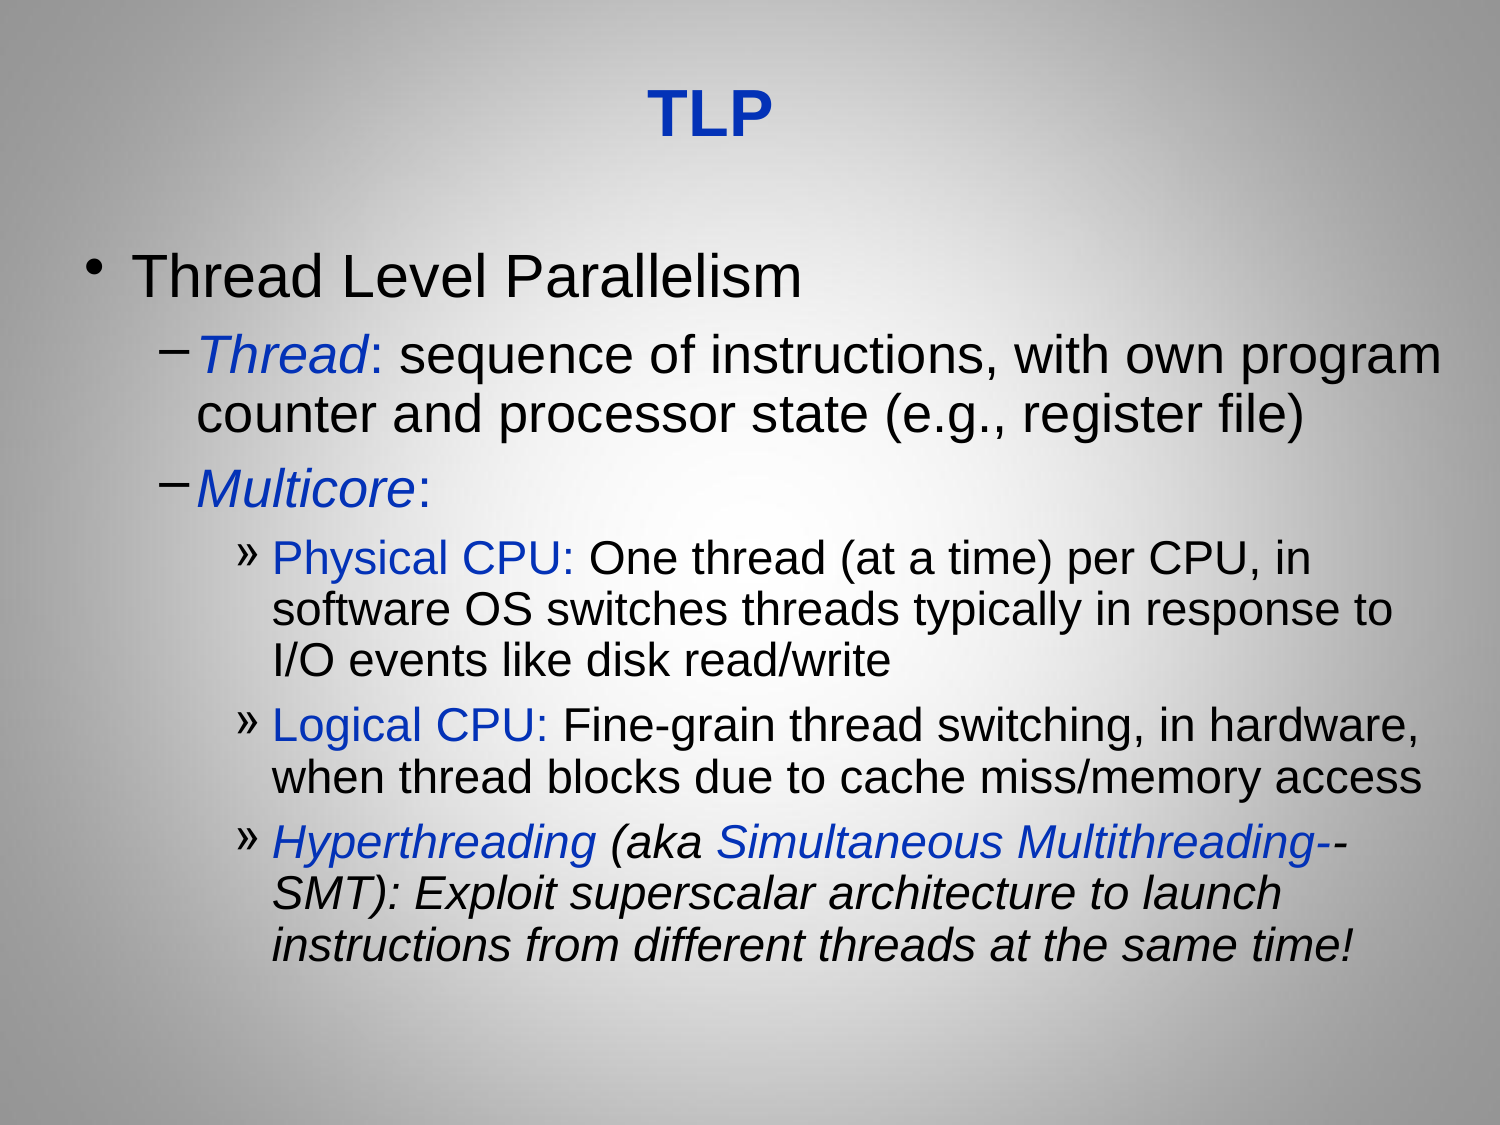

# TLP
Thread Level Parallelism
Thread: sequence of instructions, with own program counter and processor state (e.g., register file)
Multicore:
Physical CPU: One thread (at a time) per CPU, in software OS switches threads typically in response to I/O events like disk read/write
Logical CPU: Fine-grain thread switching, in hardware, when thread blocks due to cache miss/memory access
Hyperthreading (aka Simultaneous Multithreading--SMT): Exploit superscalar architecture to launch instructions from different threads at the same time!